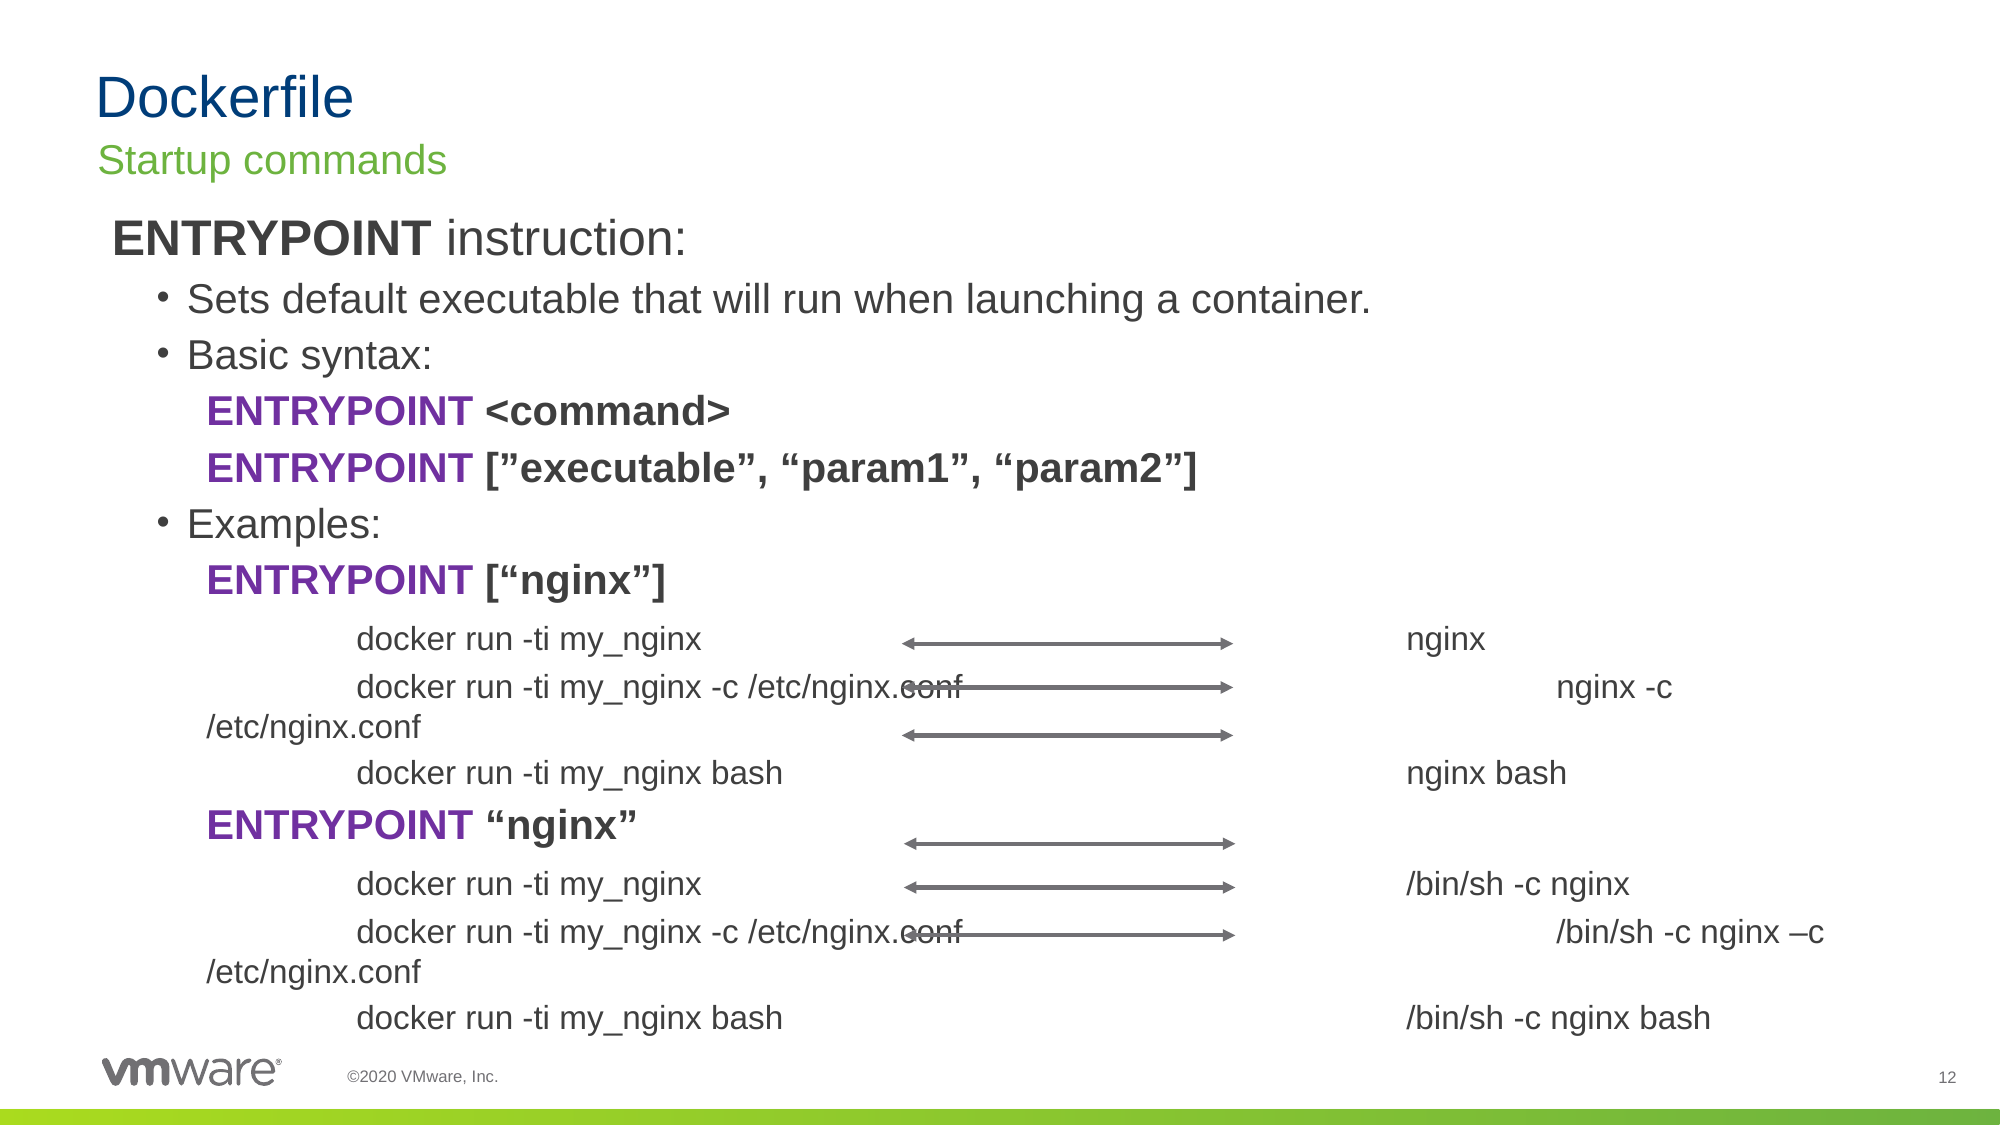

# Dockerfile
Startup commands

ENTRYPOINT instruction:
Sets default executable that will run when launching a container.
Basic syntax:
ENTRYPOINT <command>
ENTRYPOINT [”executable”, “param1”, “param2”]
Examples:
ENTRYPOINT [“nginx”]
	docker run -ti my_nginx					nginx
	docker run -ti my_nginx -c /etc/nginx.conf				nginx -c /etc/nginx.conf
	docker run -ti my_nginx bash					nginx bash
ENTRYPOINT “nginx”
	docker run -ti my_nginx					/bin/sh -c nginx
	docker run -ti my_nginx -c /etc/nginx.conf				/bin/sh -c nginx –c /etc/nginx.conf
	docker run -ti my_nginx bash					/bin/sh -c nginx bash